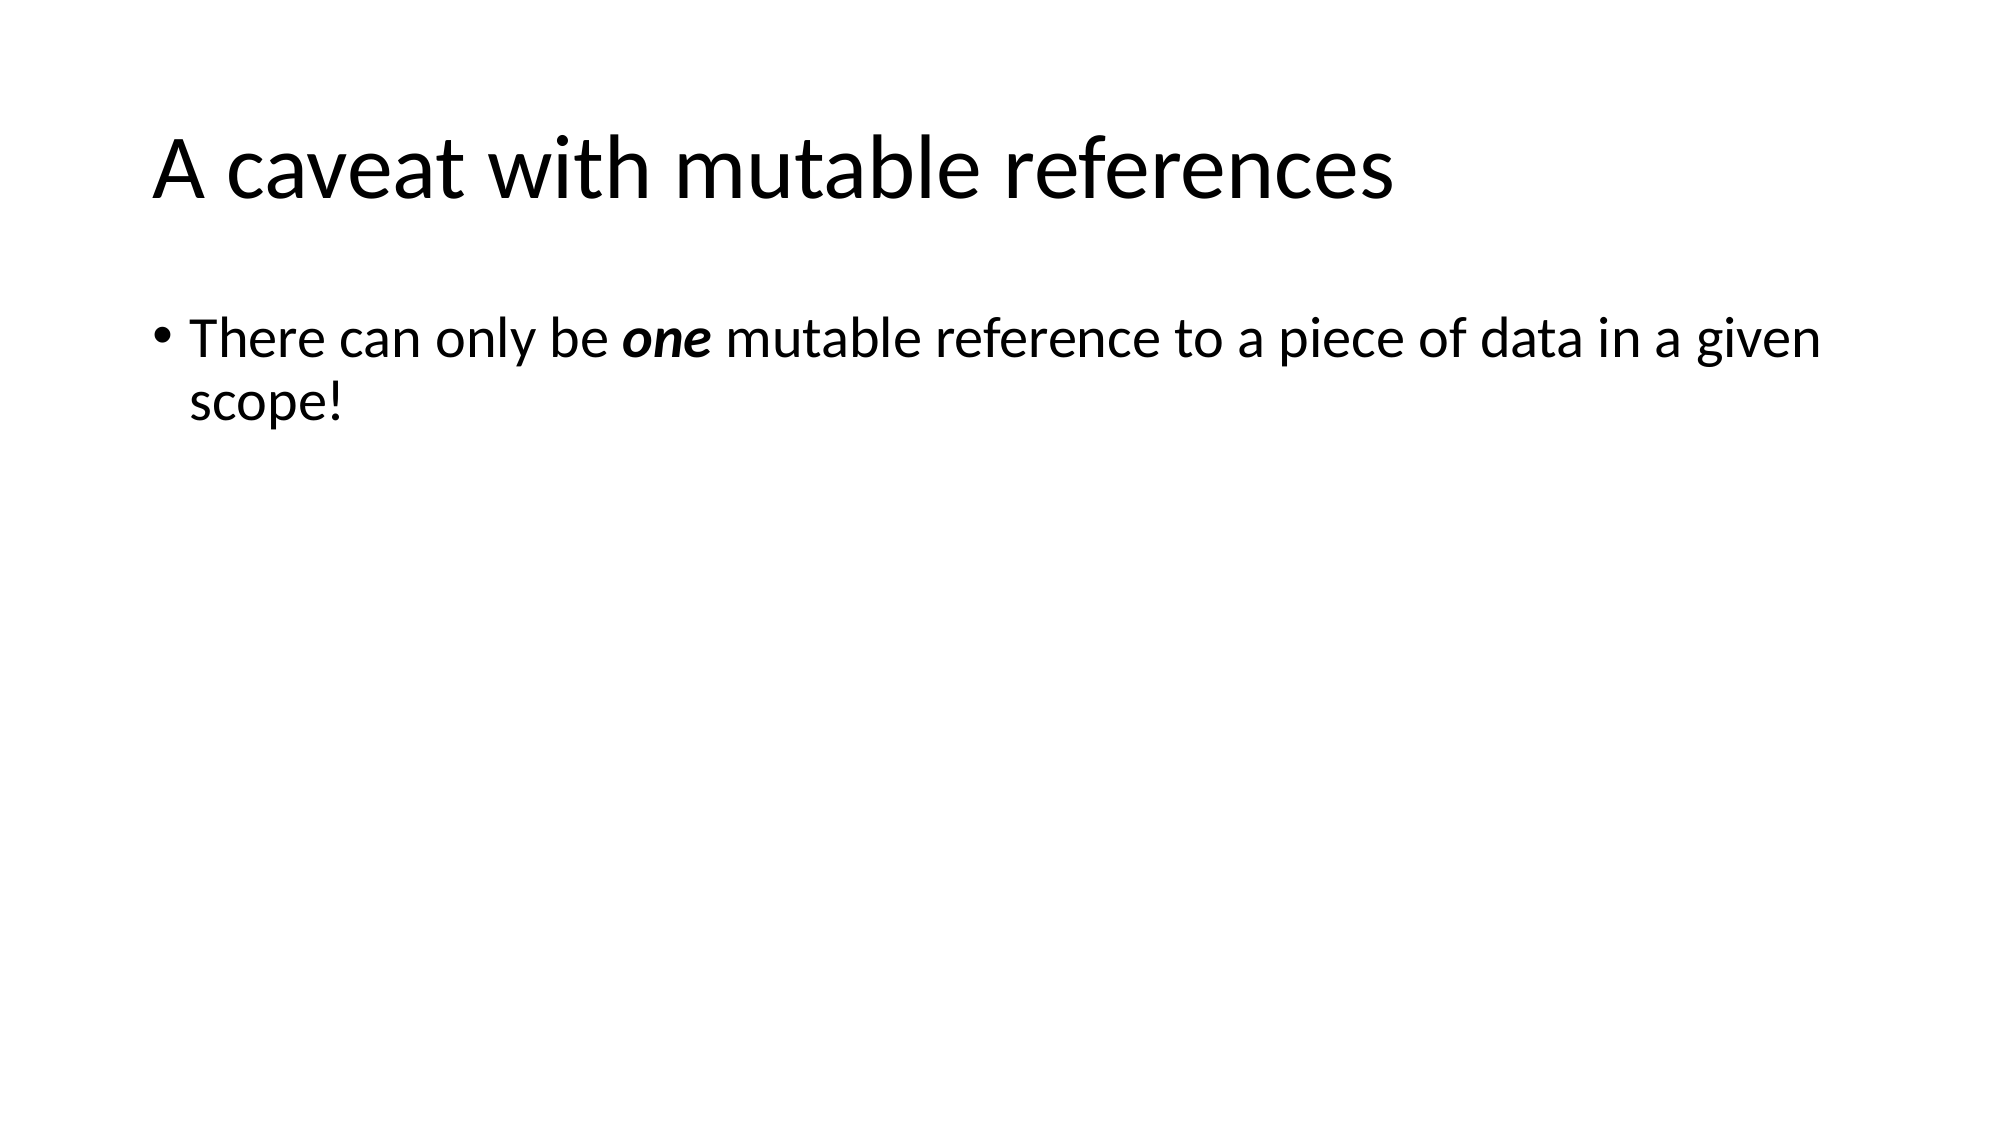

# A caveat with mutable references
There can only be one mutable reference to a piece of data in a given scope!